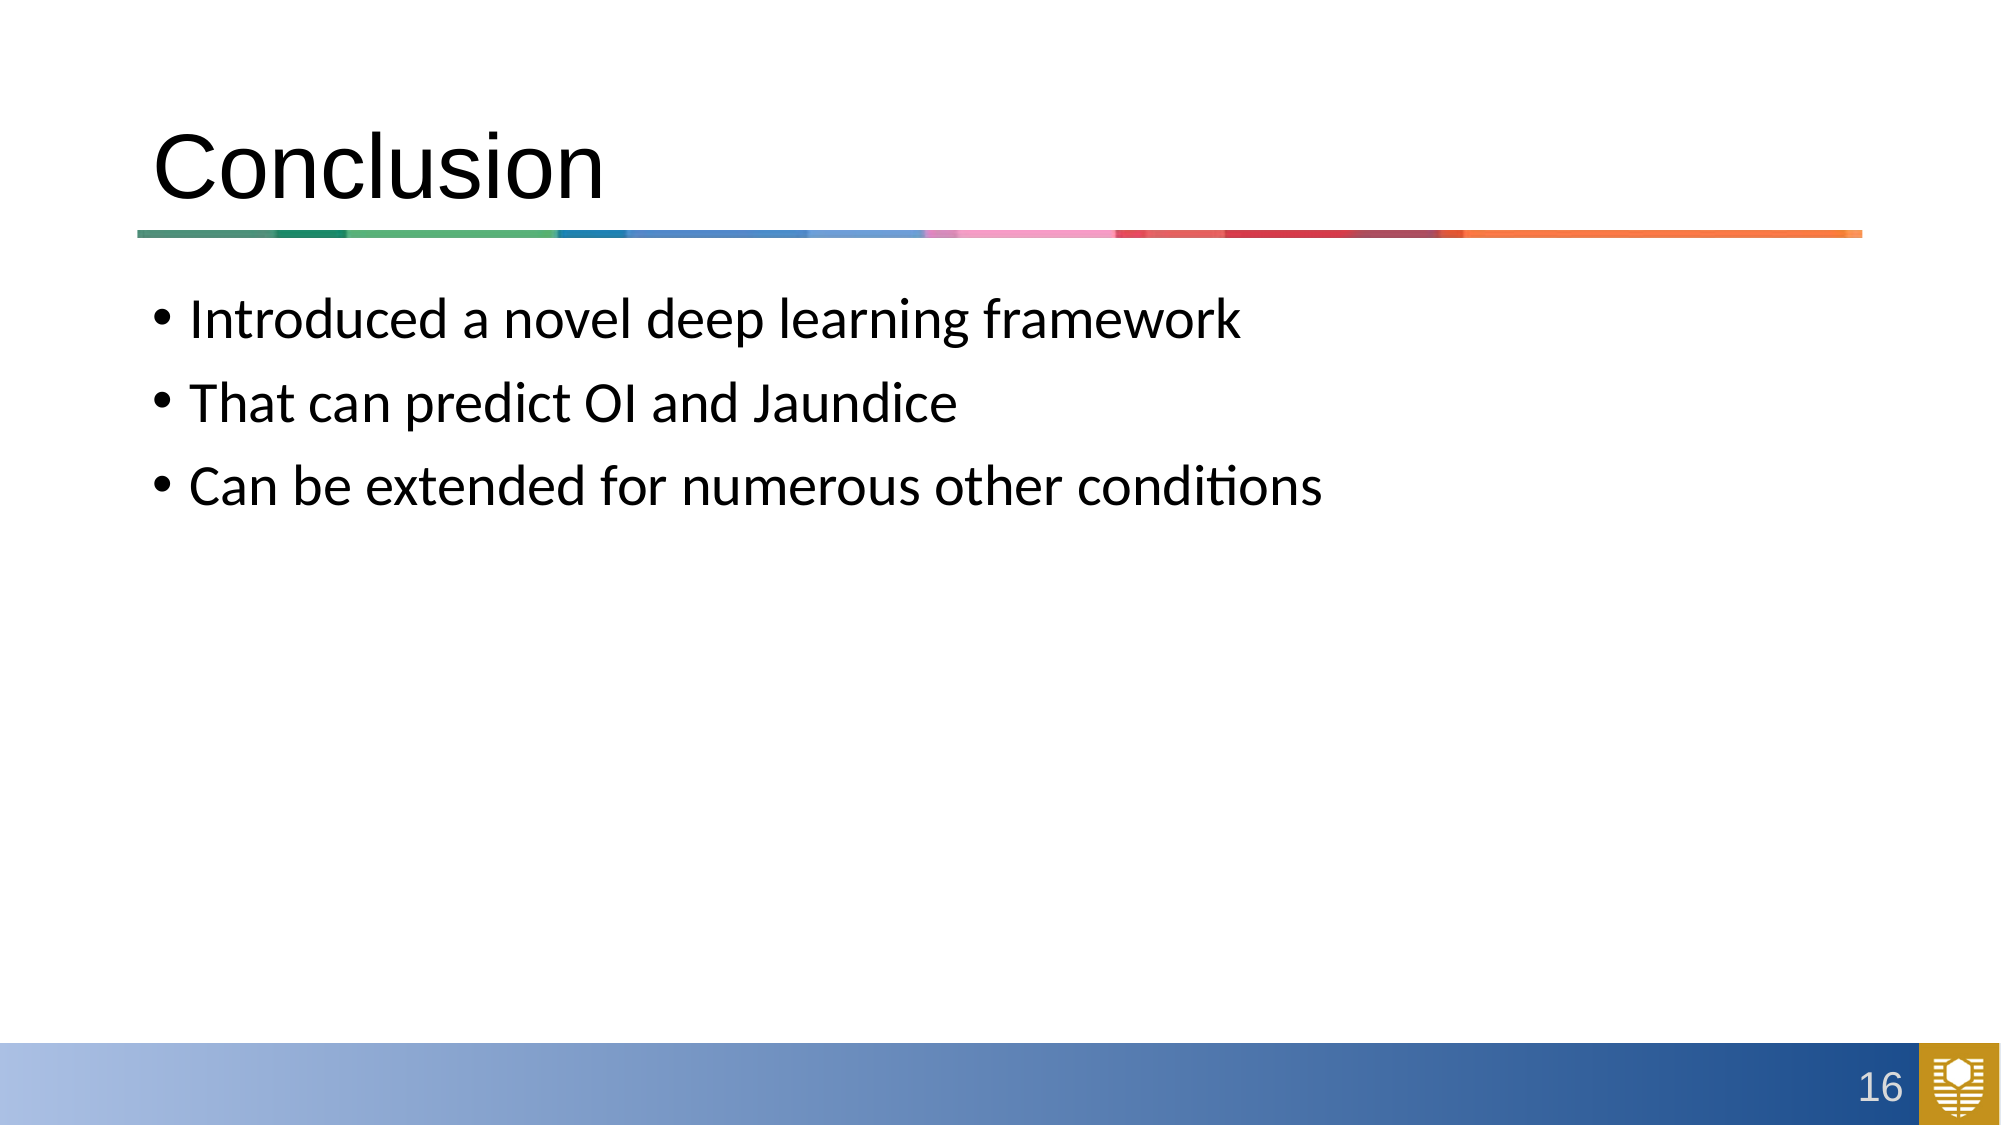

# Conclusion
Introduced a novel deep learning framework
That can predict OI and Jaundice
Can be extended for numerous other conditions